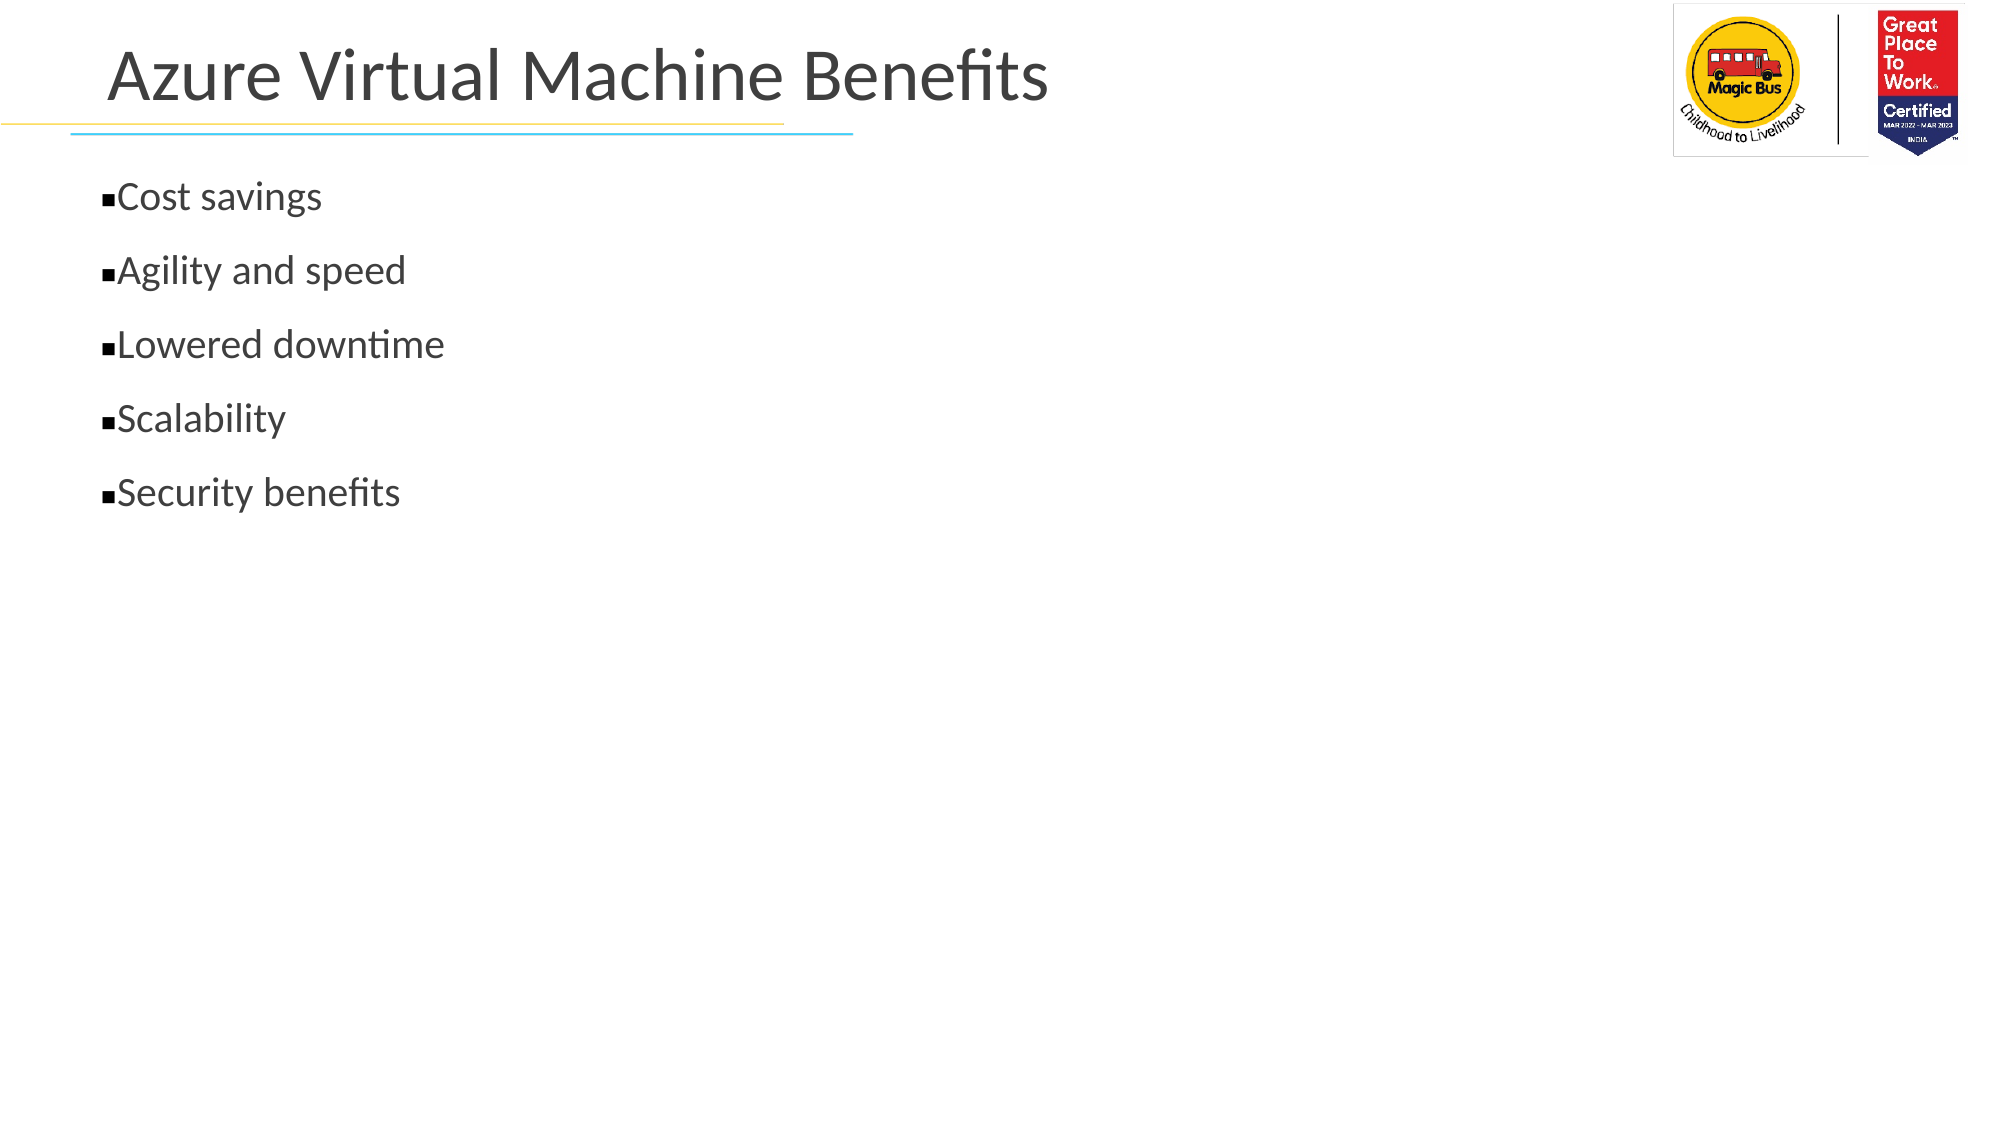

# Azure Virtual Machine Benefits
Cost savings
Agility and speed
Lowered downtime
Scalability
Security benefits